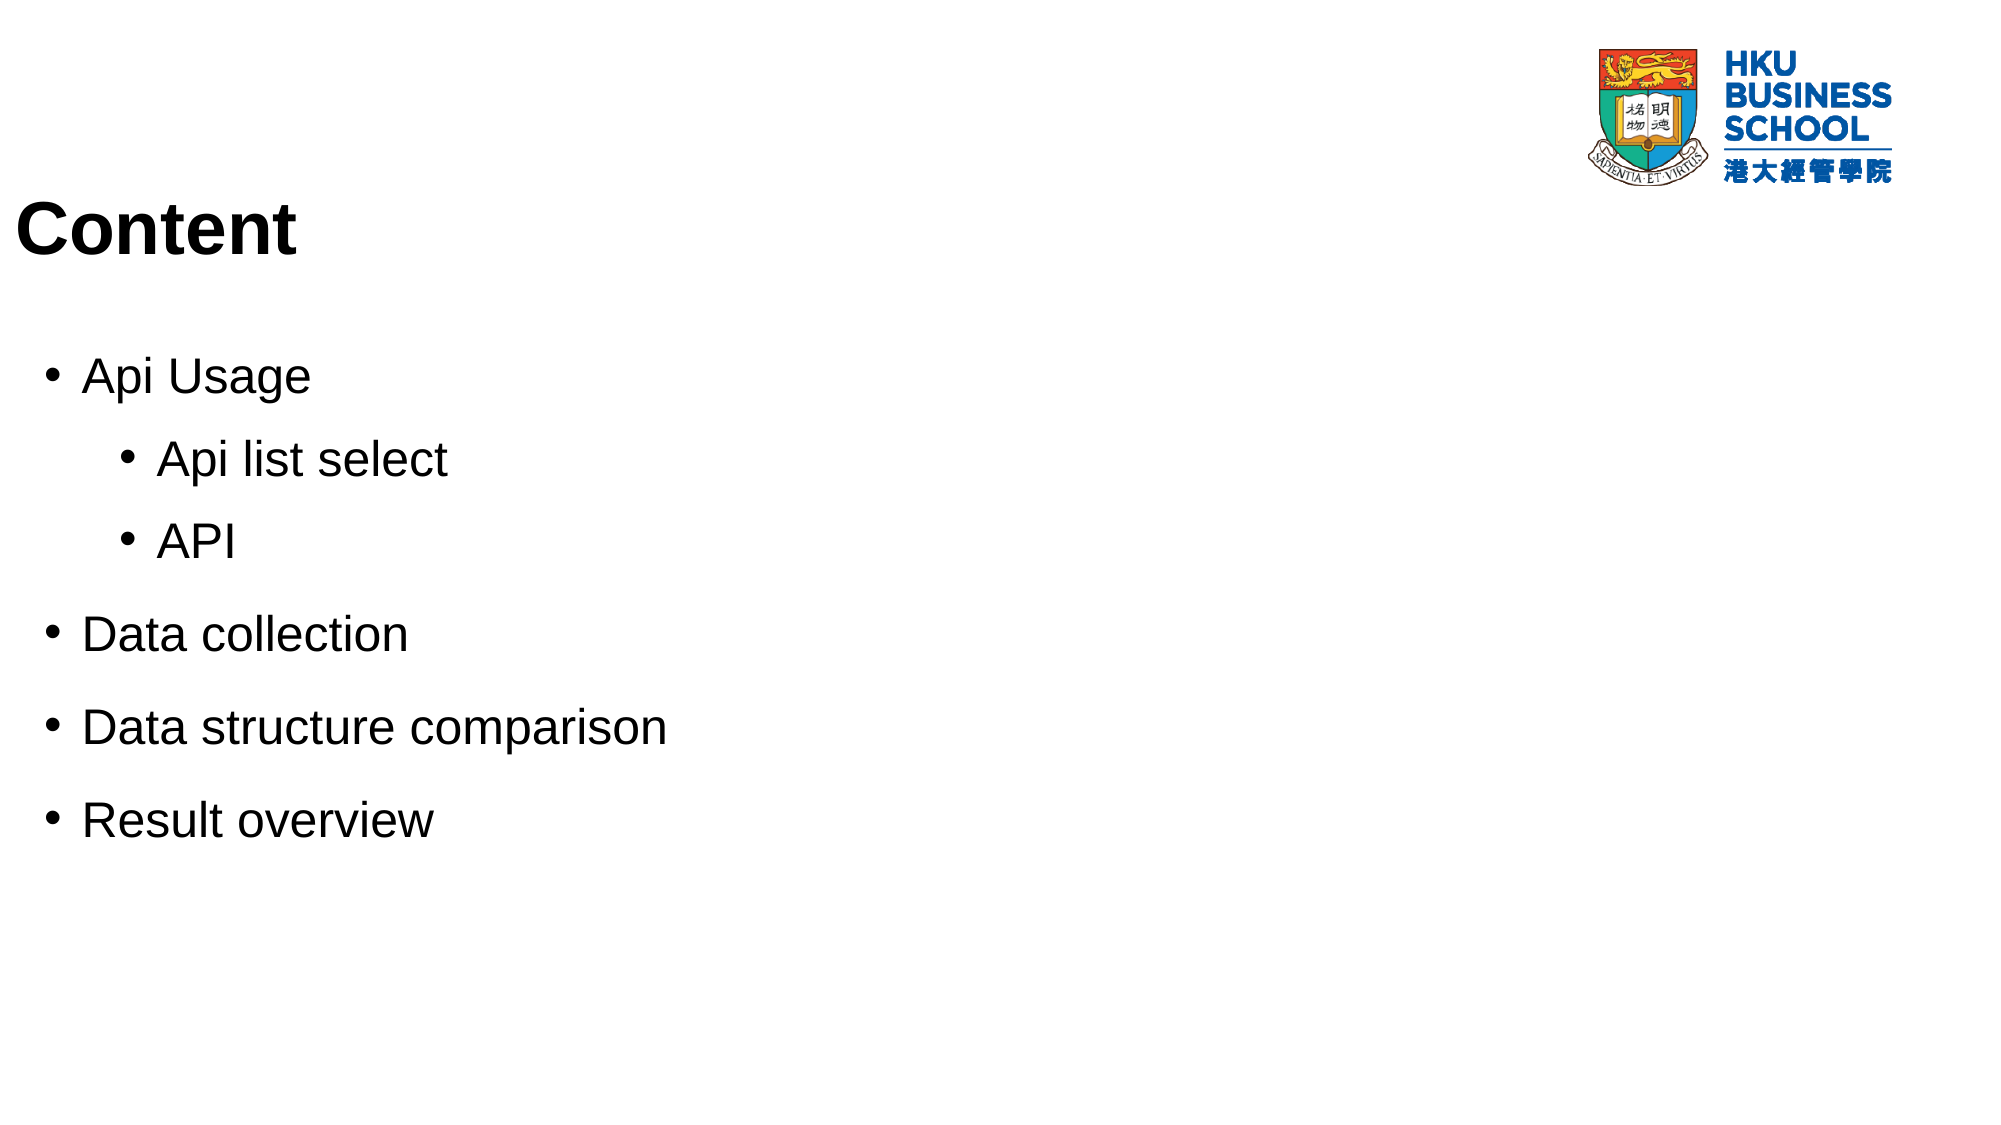

Content
Api Usage
Api list select
API
Data collection
Data structure comparison
Result overview